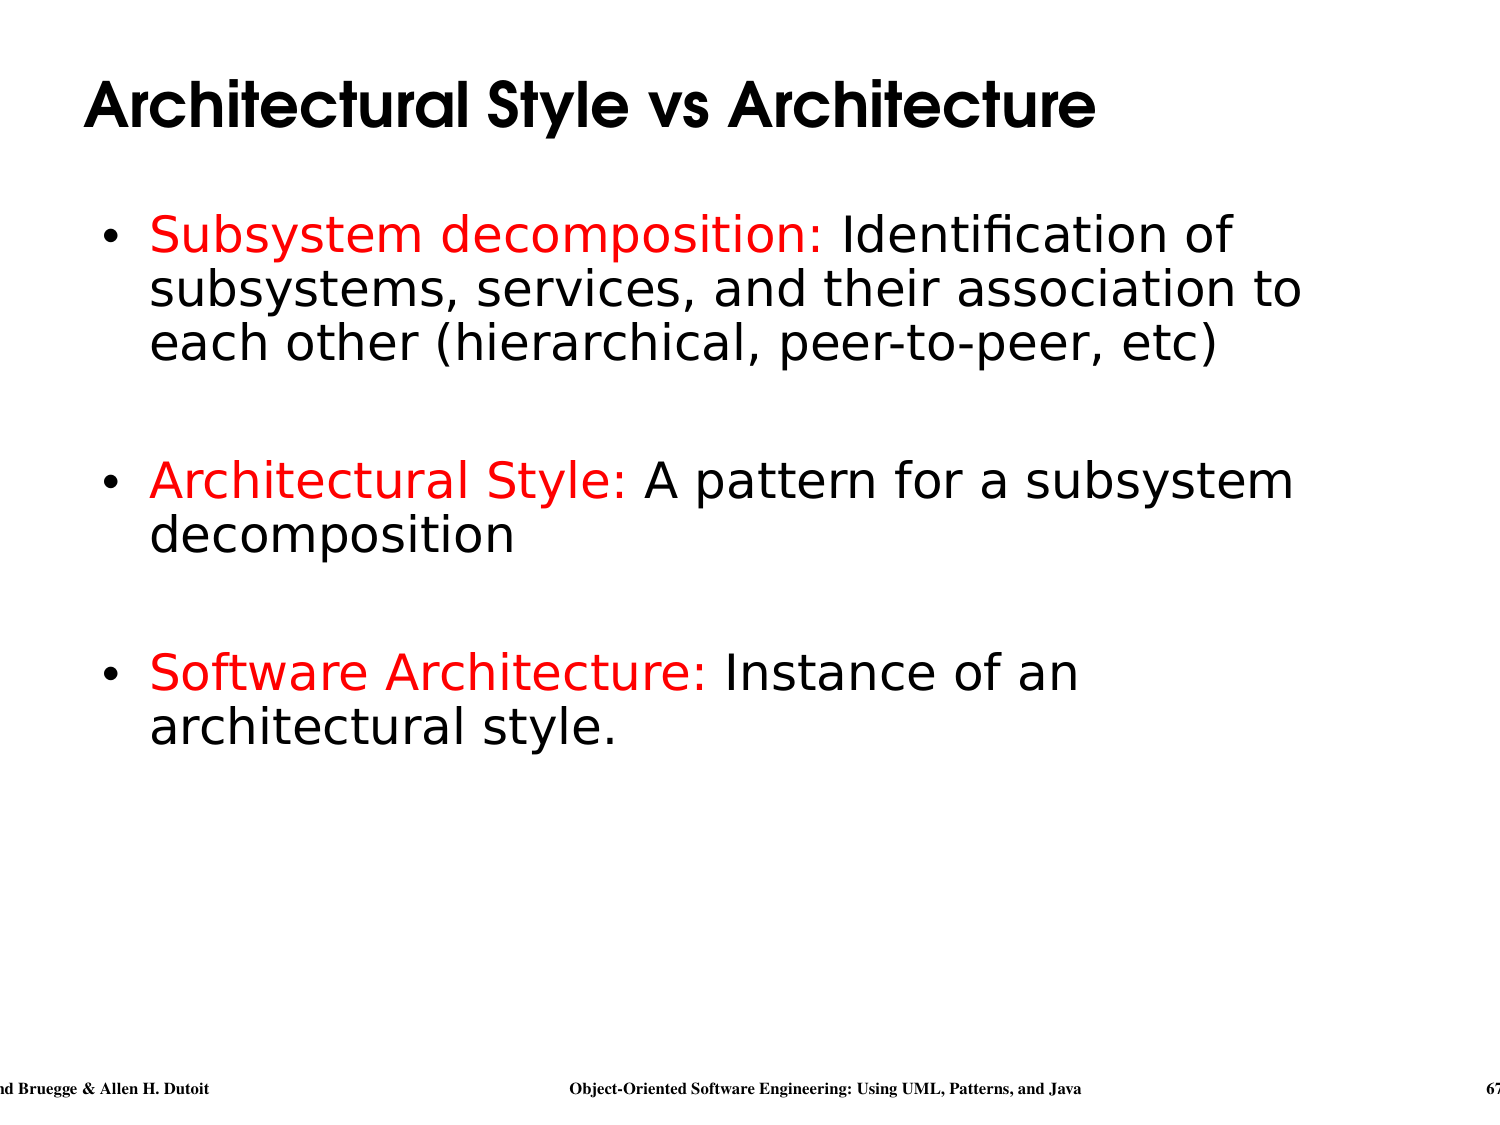

# Architectural Style vs Architecture
Subsystem decomposition: Identification of subsystems, services, and their association to each other (hierarchical, peer-to-peer, etc)

Architectural Style: A pattern for a subsystem decomposition

Software Architecture: Instance of an architectural style.